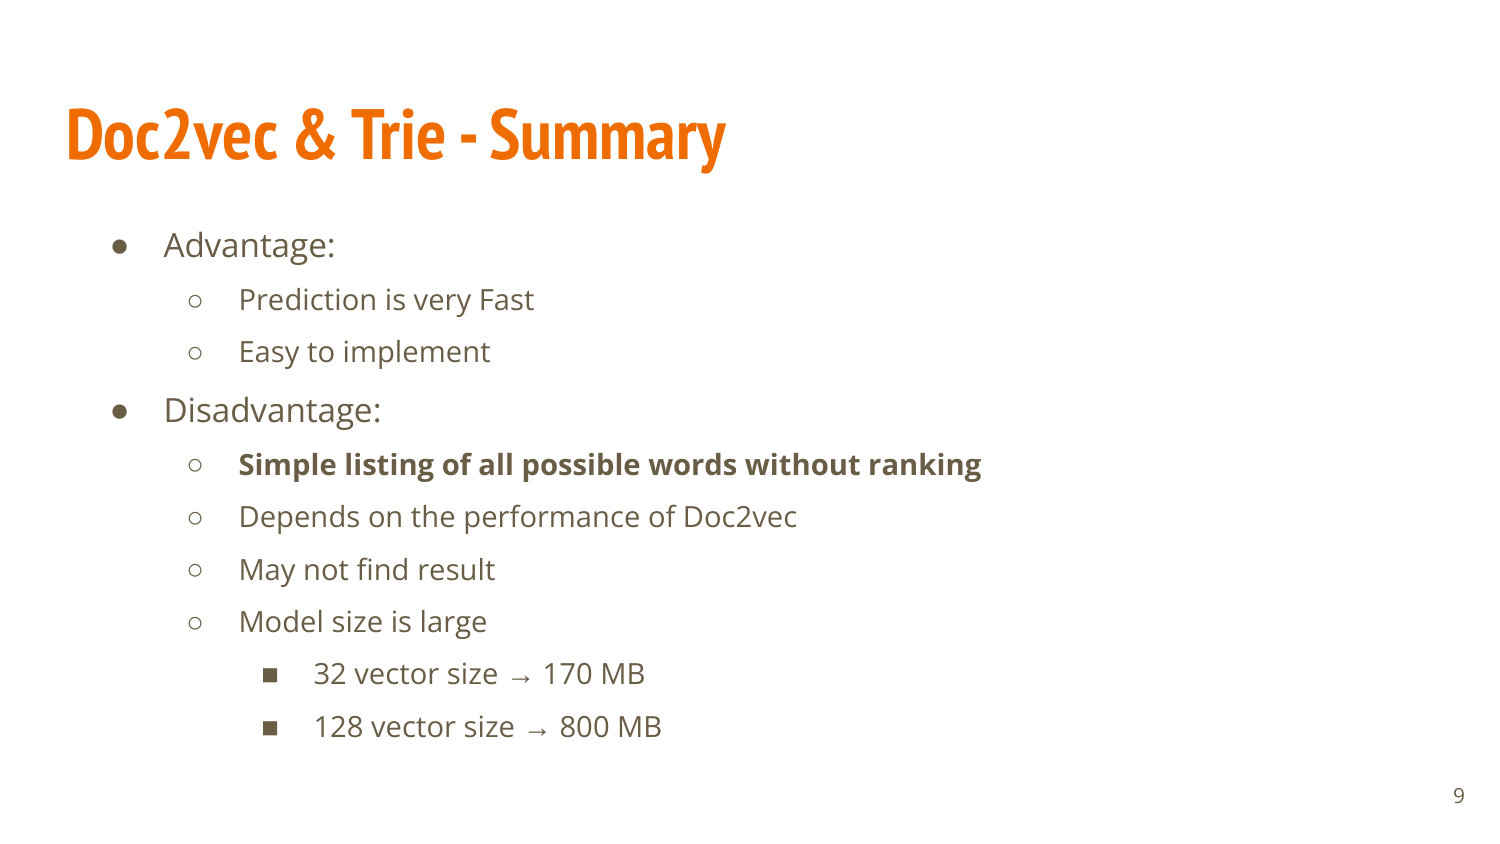

# Doc2vec & Trie - Summary
Advantage:
Prediction is very Fast
Easy to implement
Disadvantage:
Simple listing of all possible words without ranking
Depends on the performance of Doc2vec
May not find result
Model size is large
32 vector size → 170 MB
128 vector size → 800 MB
9